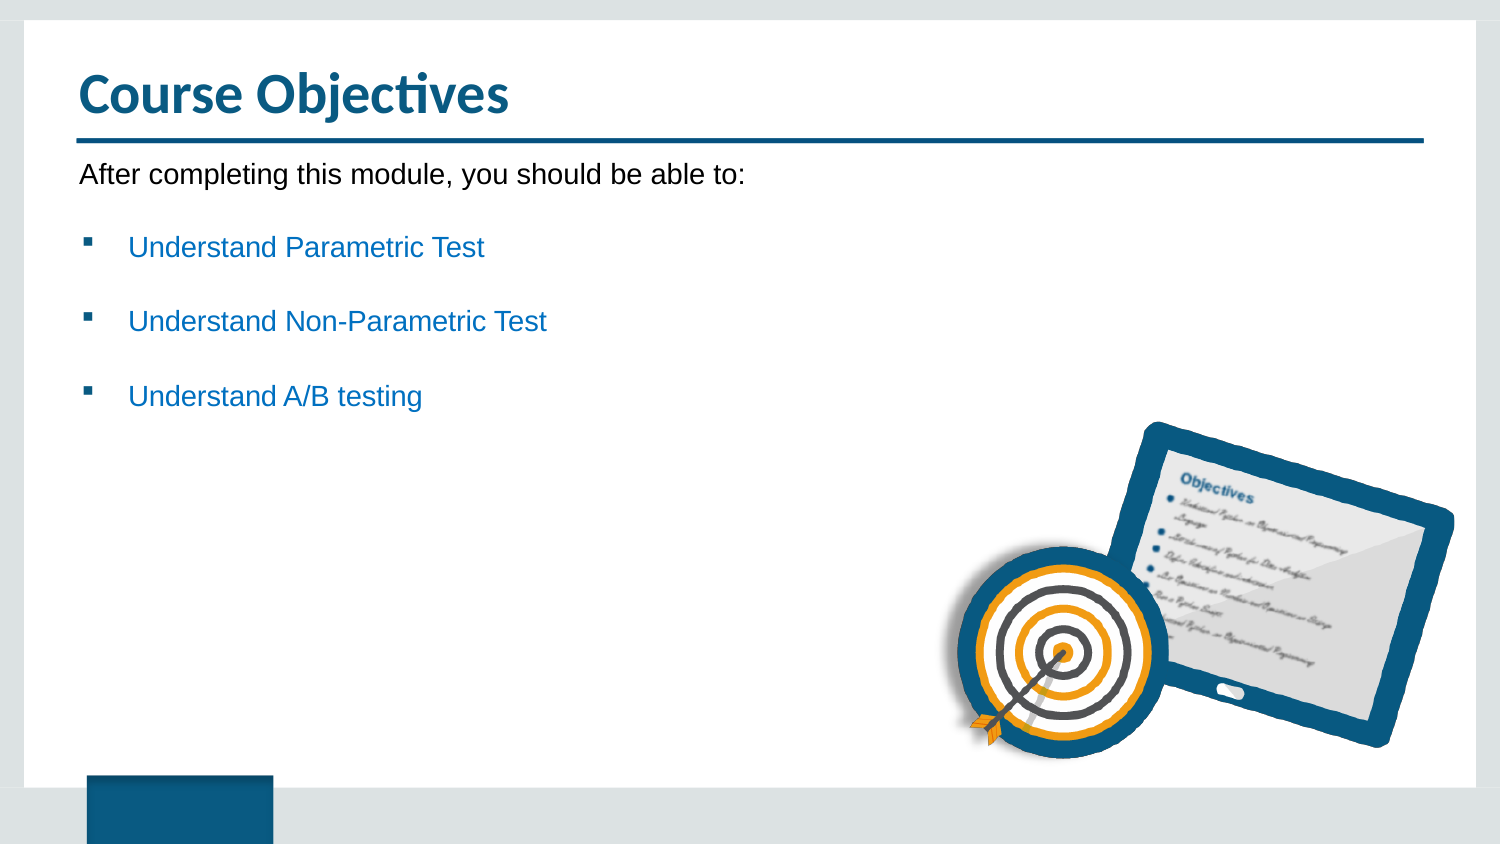

# Course Objectives

After completing this module, you should be able to:

Understand Parametric Test

Understand Non-Parametric Test

Understand A/B testing